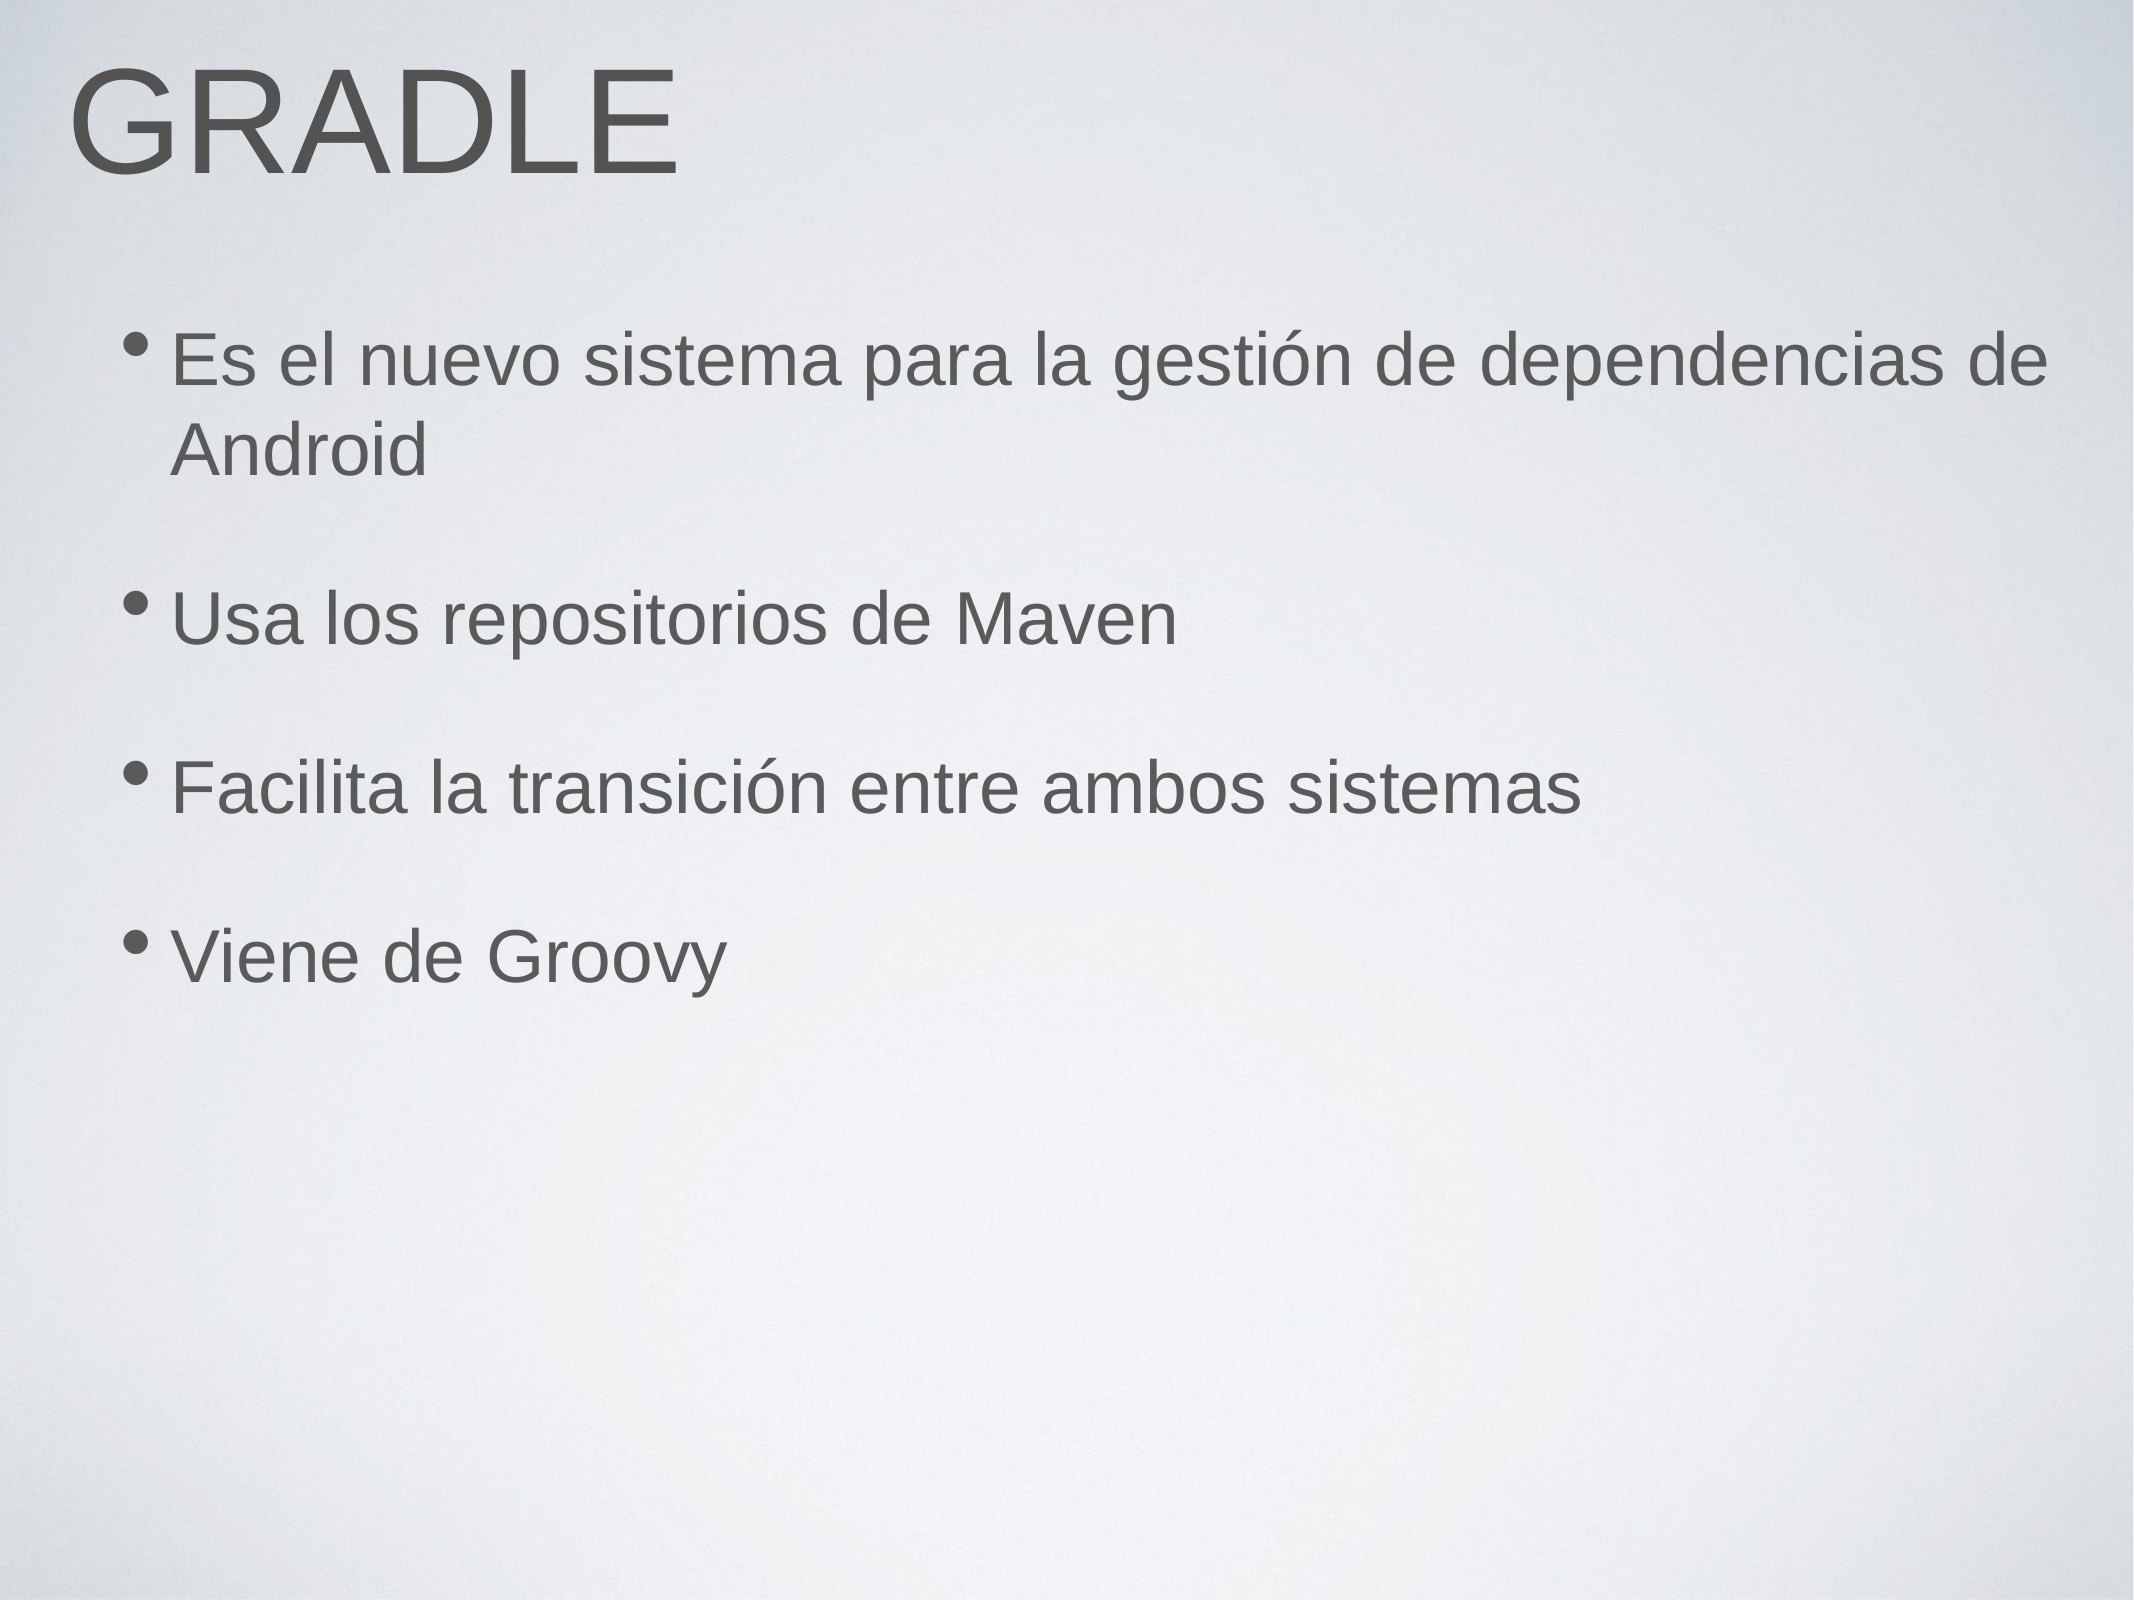

# gradle
Es el nuevo sistema para la gestión de dependencias de Android
Usa los repositorios de Maven
Facilita la transición entre ambos sistemas
Viene de Groovy